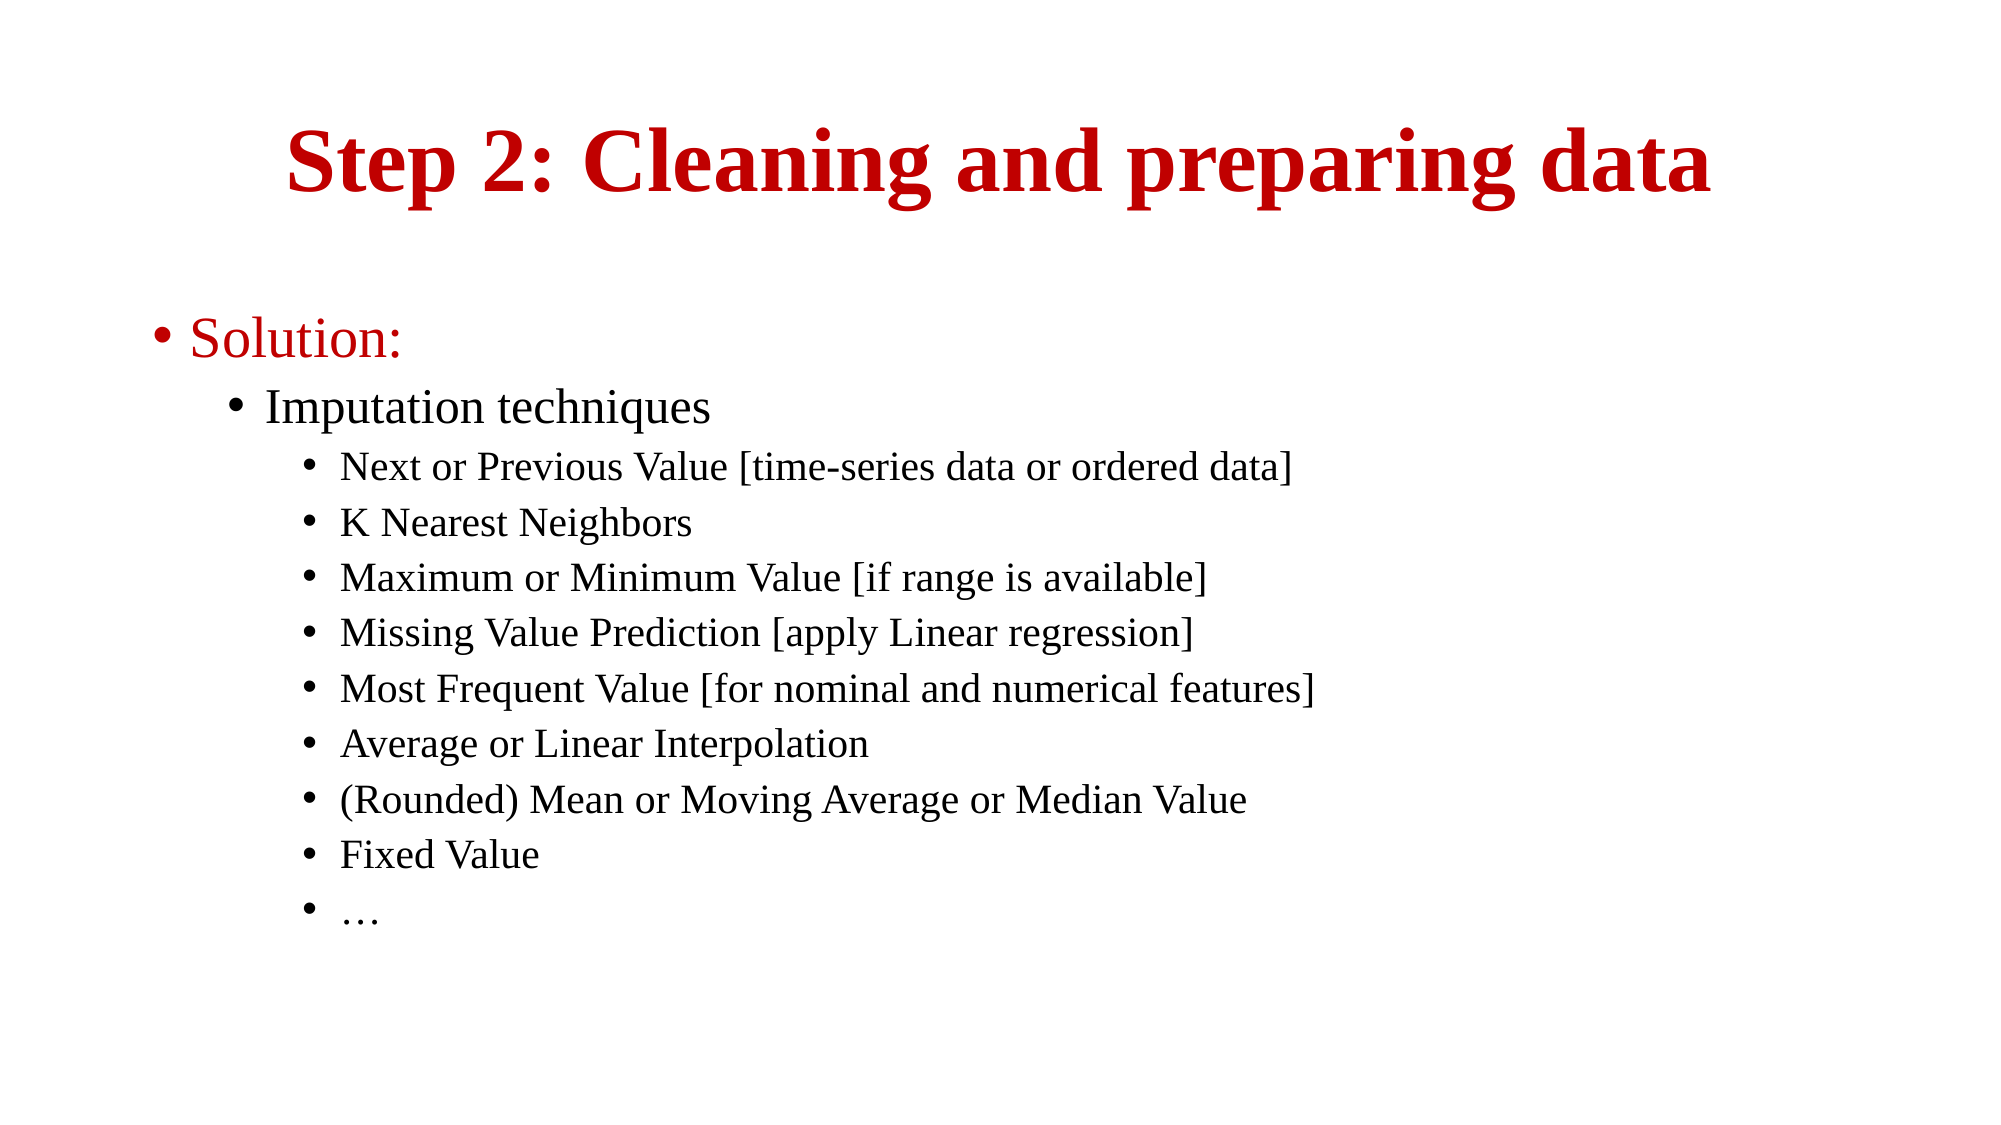

# Step 2: Cleaning and preparing data
Solution:
Imputation techniques
Next or Previous Value [time-series data or ordered data]
K Nearest Neighbors
Maximum or Minimum Value [if range is available]
Missing Value Prediction [apply Linear regression]
Most Frequent Value [for nominal and numerical features]
Average or Linear Interpolation
(Rounded) Mean or Moving Average or Median Value
Fixed Value
…